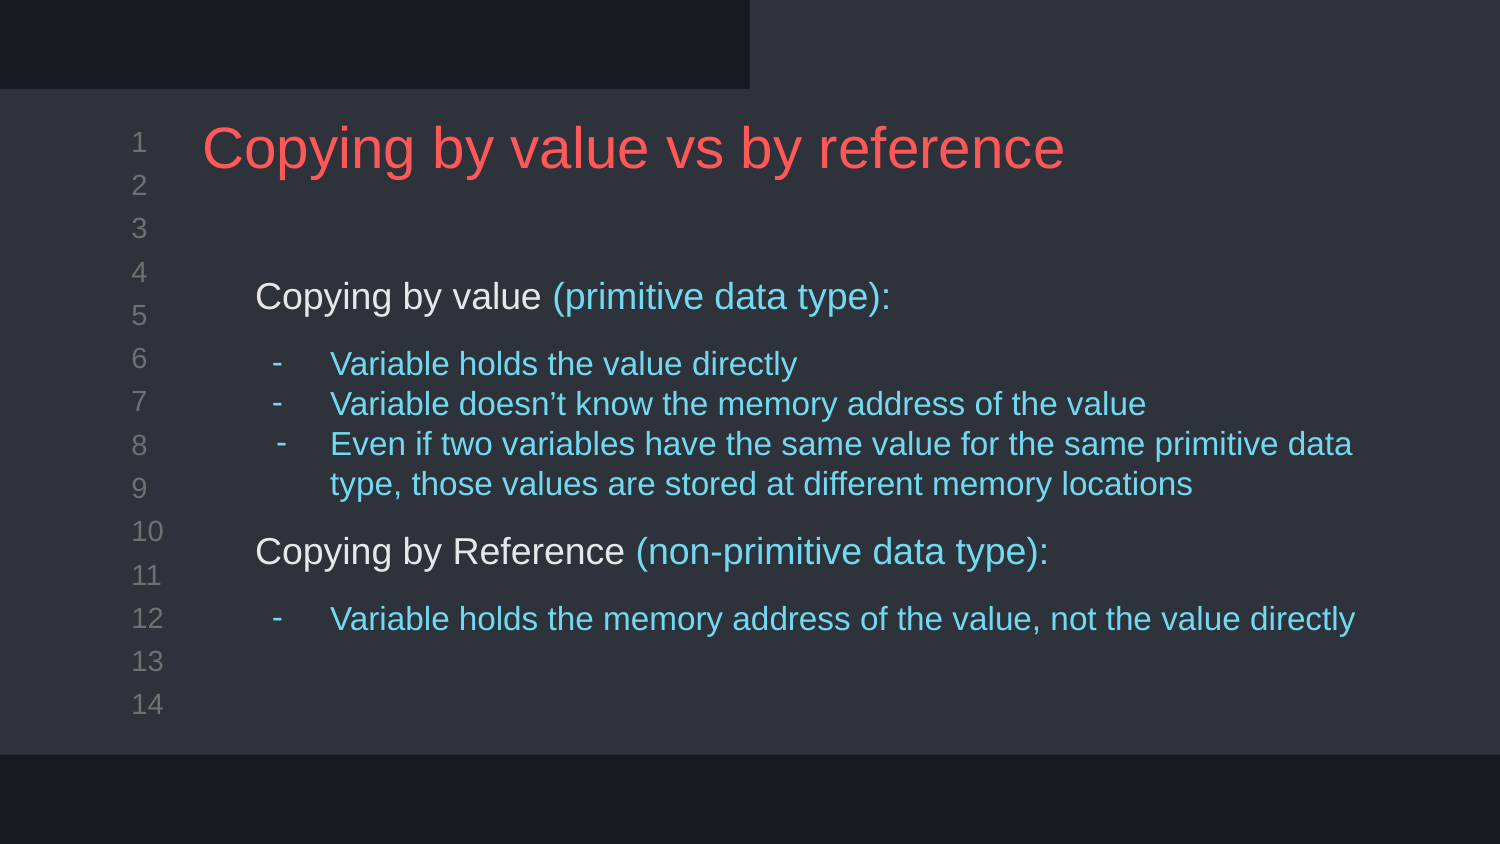

# Copying by value vs by reference
Copying by value (primitive data type):
Variable holds the value directly
Variable doesn’t know the memory address of the value
Even if two variables have the same value for the same primitive data type, those values are stored at different memory locations
Copying by Reference (non-primitive data type):
Variable holds the memory address of the value, not the value directly